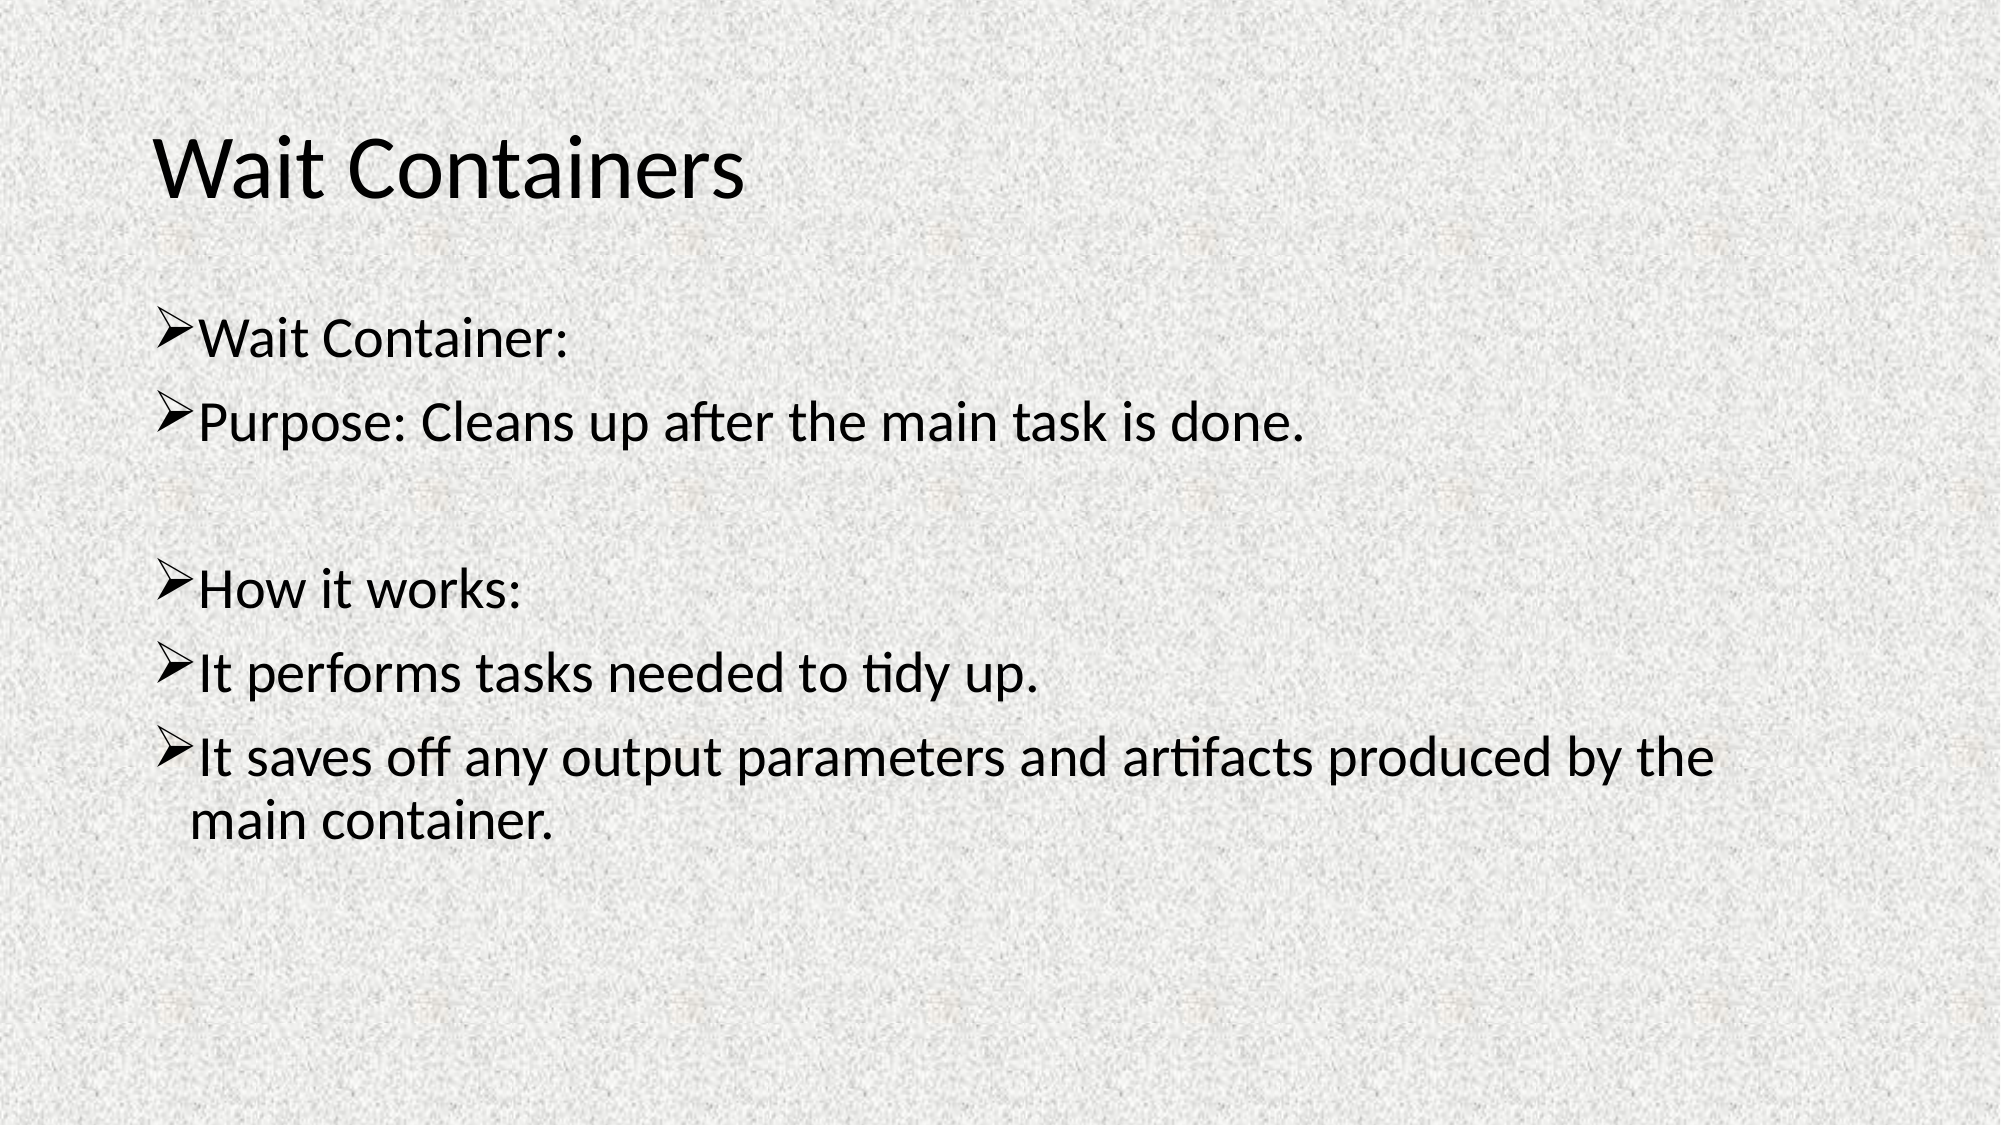

# Wait Containers
Wait Container:
Purpose: Cleans up after the main task is done.

How it works:
It performs tasks needed to tidy up.
It saves off any output parameters and artifacts produced by the main container.